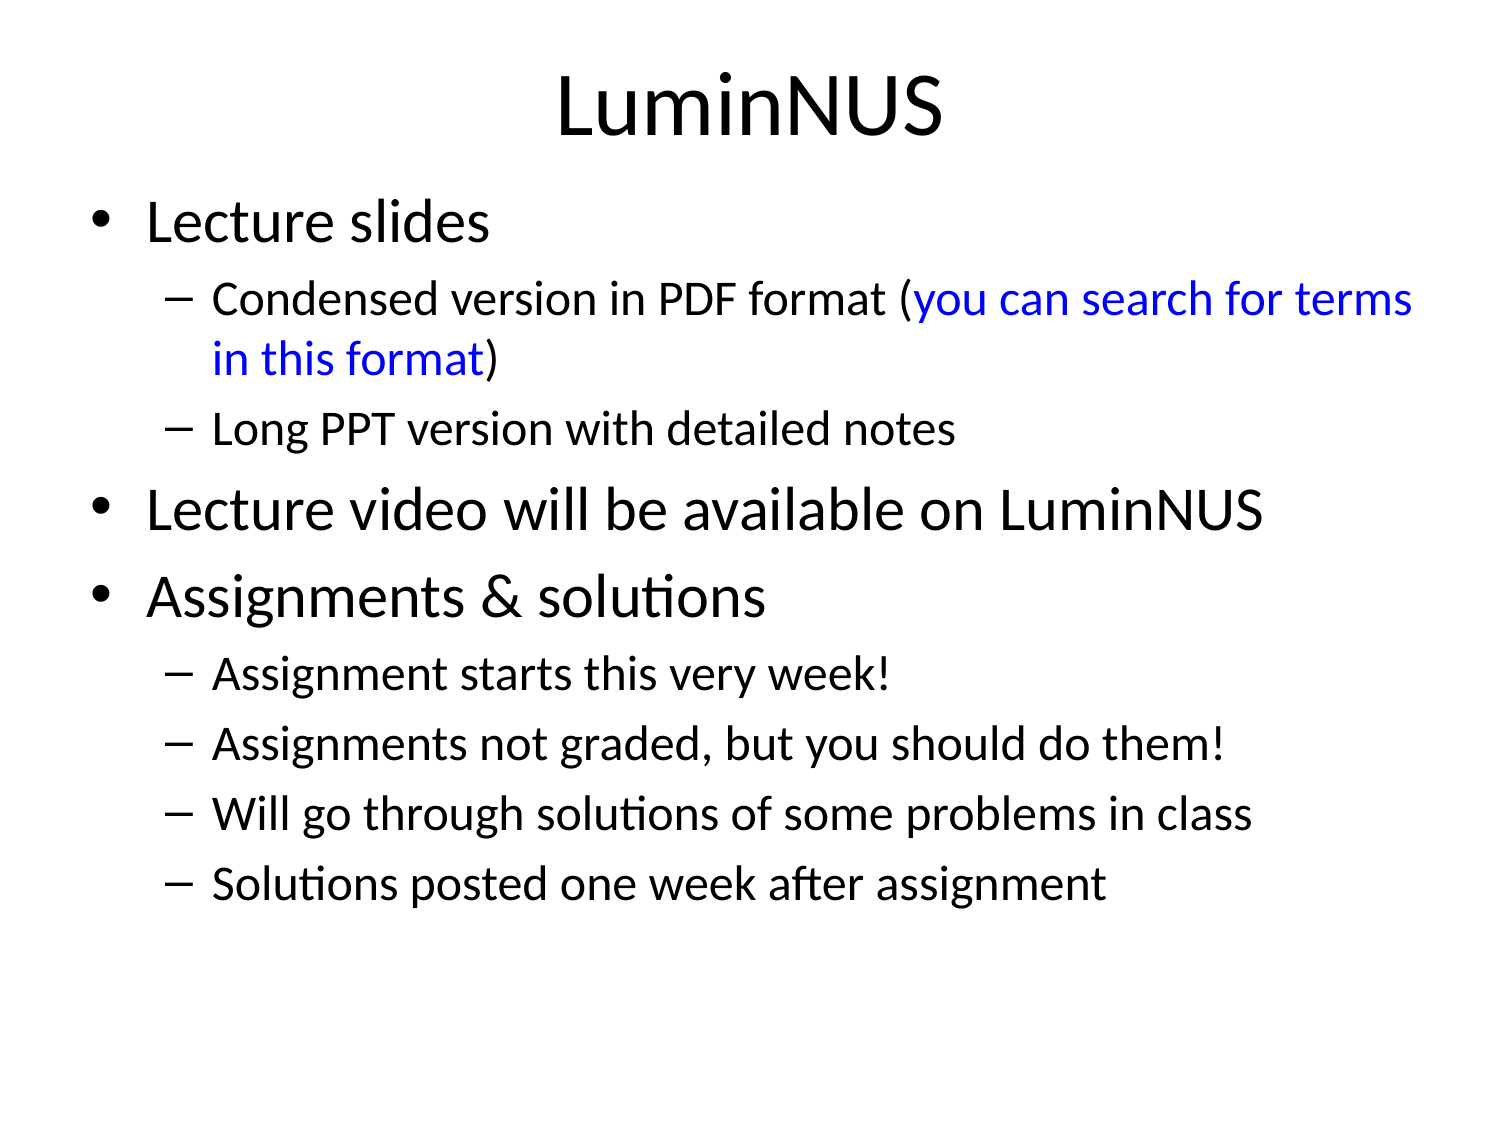

# LuminNUS
Lecture slides
Condensed version in PDF format (you can search for terms in this format)
Long PPT version with detailed notes
Lecture video will be available on LuminNUS
Assignments & solutions
Assignment starts this very week!
Assignments not graded, but you should do them!
Will go through solutions of some problems in class
Solutions posted one week after assignment